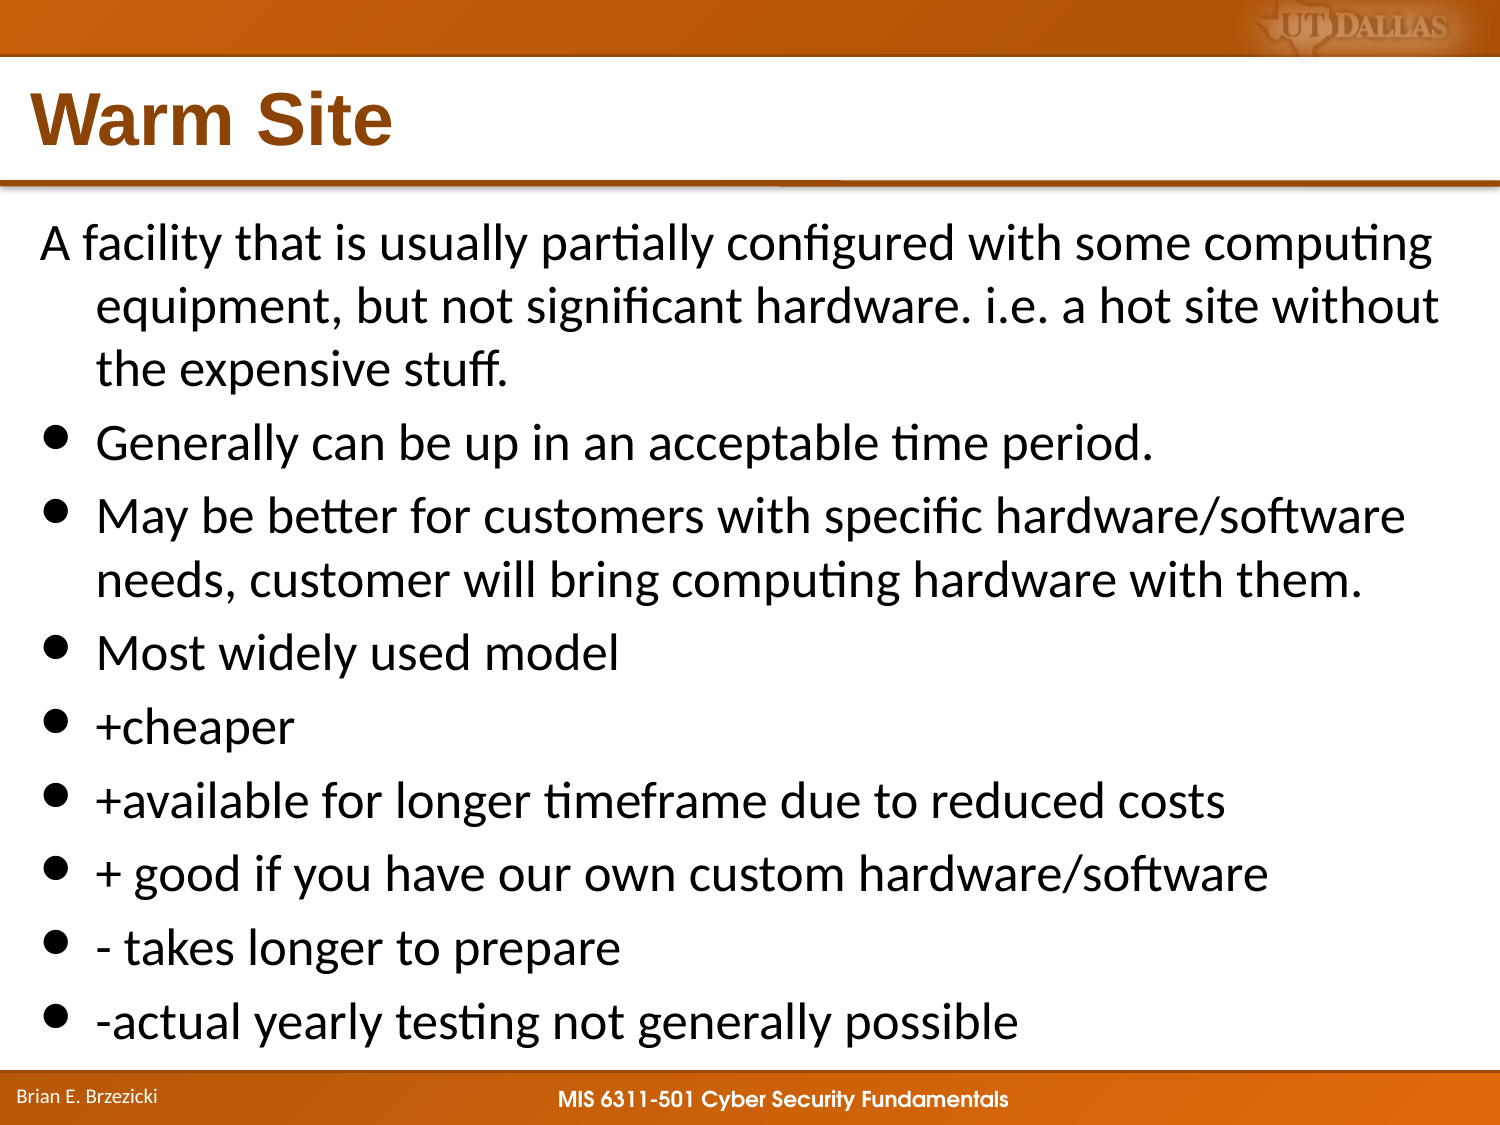

# Warm Site
A facility that is usually partially configured with some computing equipment, but not significant hardware. i.e. a hot site without the expensive stuff.
Generally can be up in an acceptable time period.
May be better for customers with specific hardware/software needs, customer will bring computing hardware with them.
Most widely used model
+cheaper
+available for longer timeframe due to reduced costs
+ good if you have our own custom hardware/software
- takes longer to prepare
-actual yearly testing not generally possible
Brian E. Brzezicki